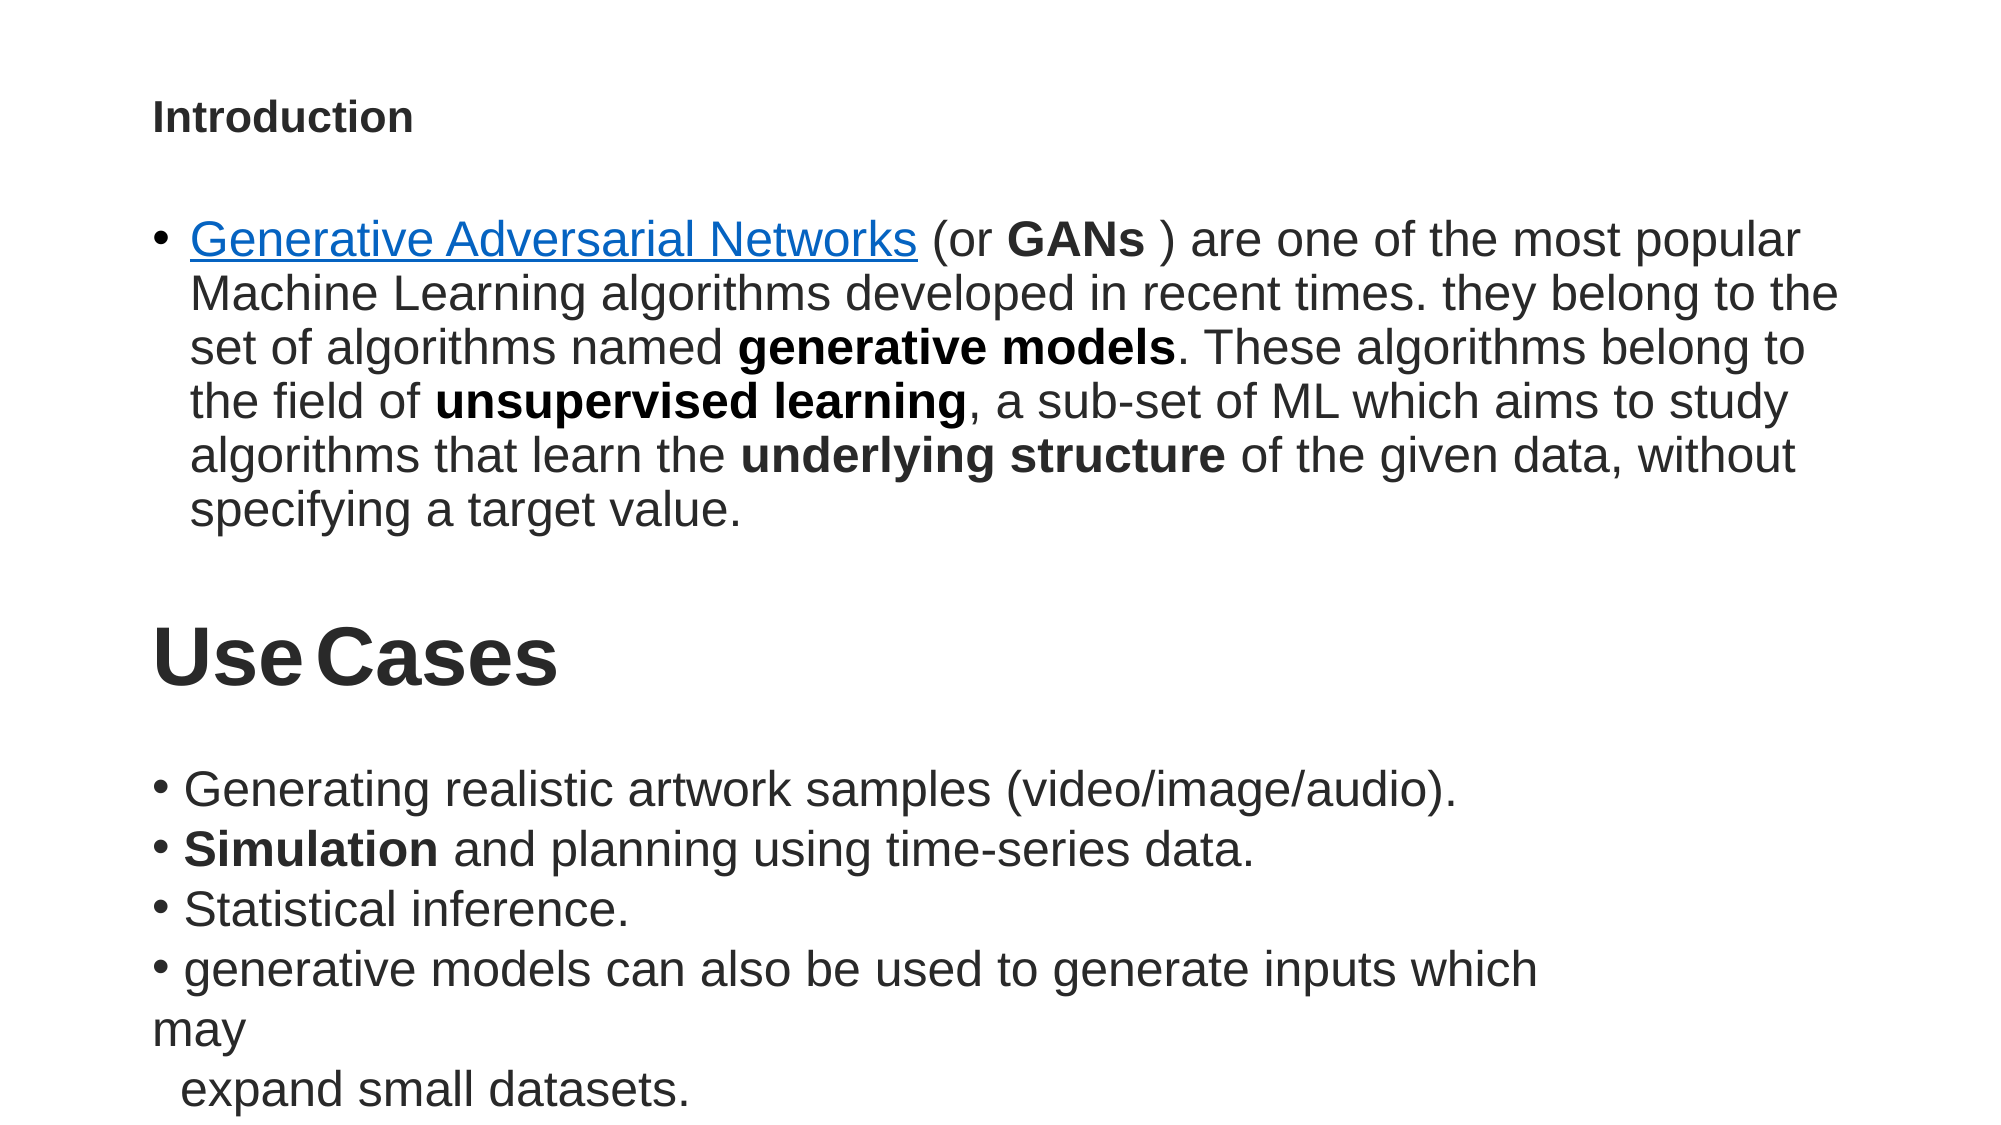

# Introduction
Generative Adversarial Networks (or GANs ) are one of the most popular Machine Learning algorithms developed in recent times. they belong to the set of algorithms named generative models. These algorithms belong to the field of unsupervised learning, a sub-set of ML which aims to study algorithms that learn the underlying structure of the given data, without specifying a target value.
Use Cases
 Generating realistic artwork samples (video/image/audio).
 Simulation and planning using time-series data.
 Statistical inference.
 generative models can also be used to generate inputs which may
  expand small datasets.